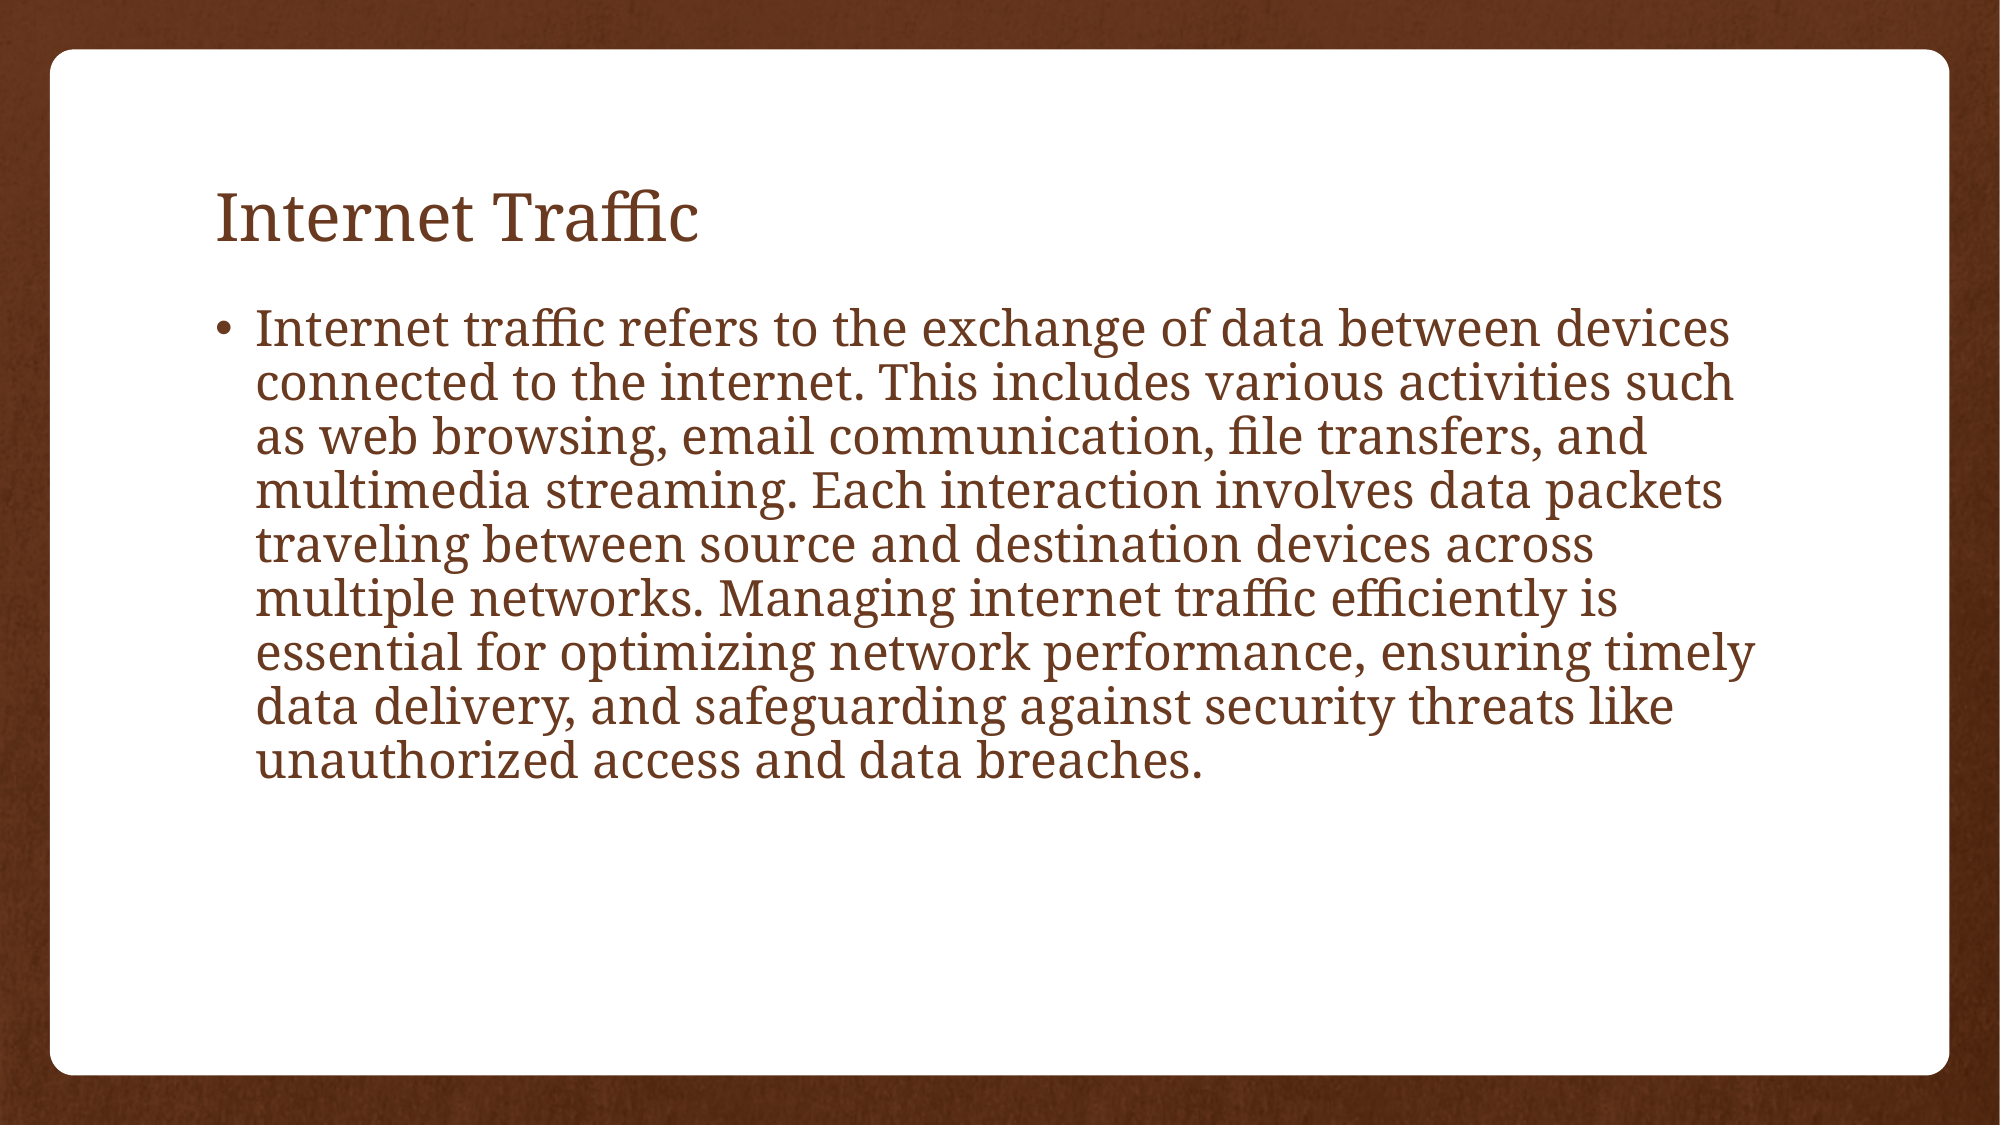

# Internet Traffic
Internet traffic refers to the exchange of data between devices connected to the internet. This includes various activities such as web browsing, email communication, file transfers, and multimedia streaming. Each interaction involves data packets traveling between source and destination devices across multiple networks. Managing internet traffic efficiently is essential for optimizing network performance, ensuring timely data delivery, and safeguarding against security threats like unauthorized access and data breaches.